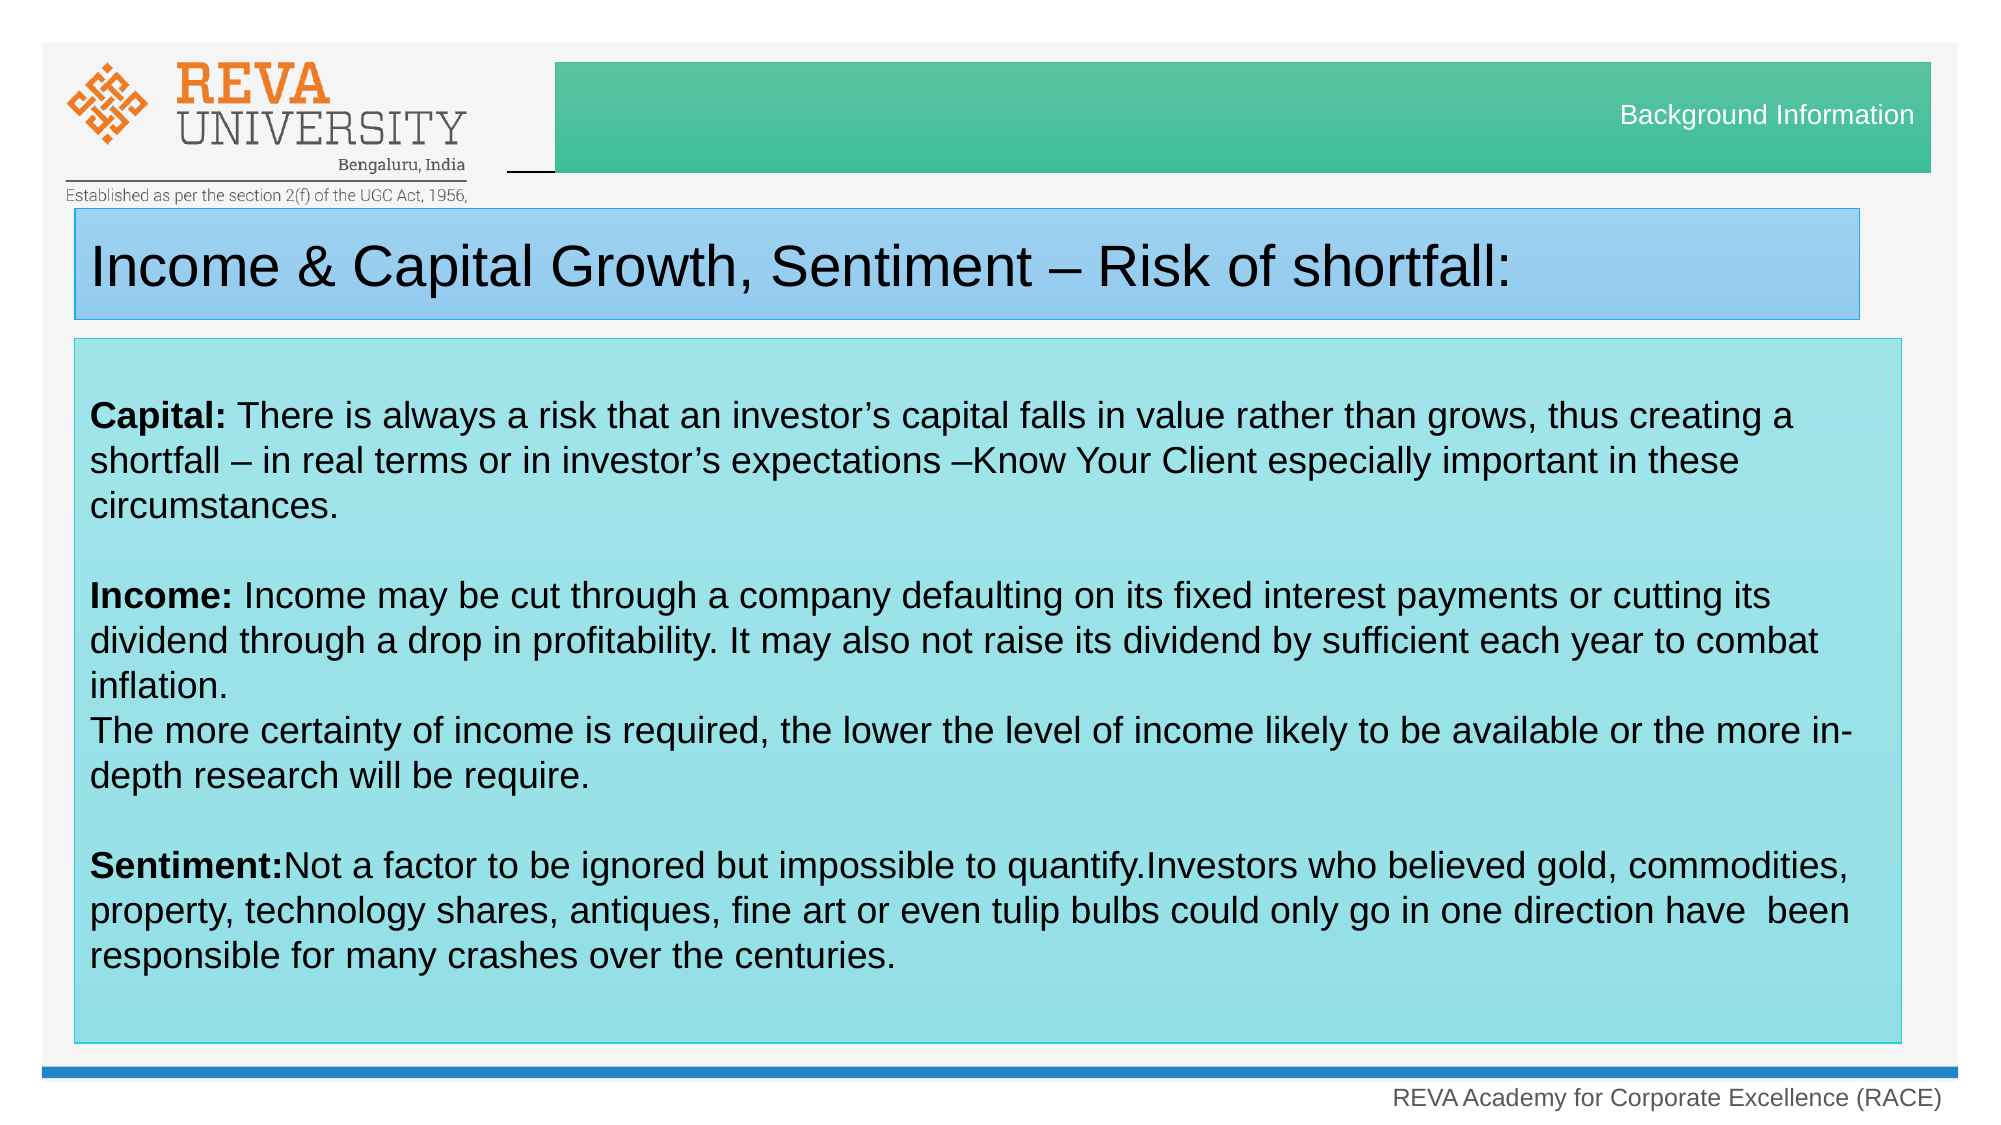

# Background Information

Income & Capital Growth, Sentiment – Risk of shortfall:

Capital: There is always a risk that an investor’s capital falls in value rather than grows, thus creating a shortfall – in real terms or in investor’s expectations –Know Your Client especially important in these circumstances.

Income: Income may be cut through a company defaulting on its fixed interest payments or cutting its dividend through a drop in profitability. It may also not raise its dividend by sufficient each year to combat inflation.
The more certainty of income is required, the lower the level of income likely to be available or the more in-depth research will be require.

Sentiment:Not a factor to be ignored but impossible to quantify.Investors who believed gold, commodities, property, technology shares, antiques, fine art or even tulip bulbs could only go in one direction have  been responsible for many crashes over the centuries.